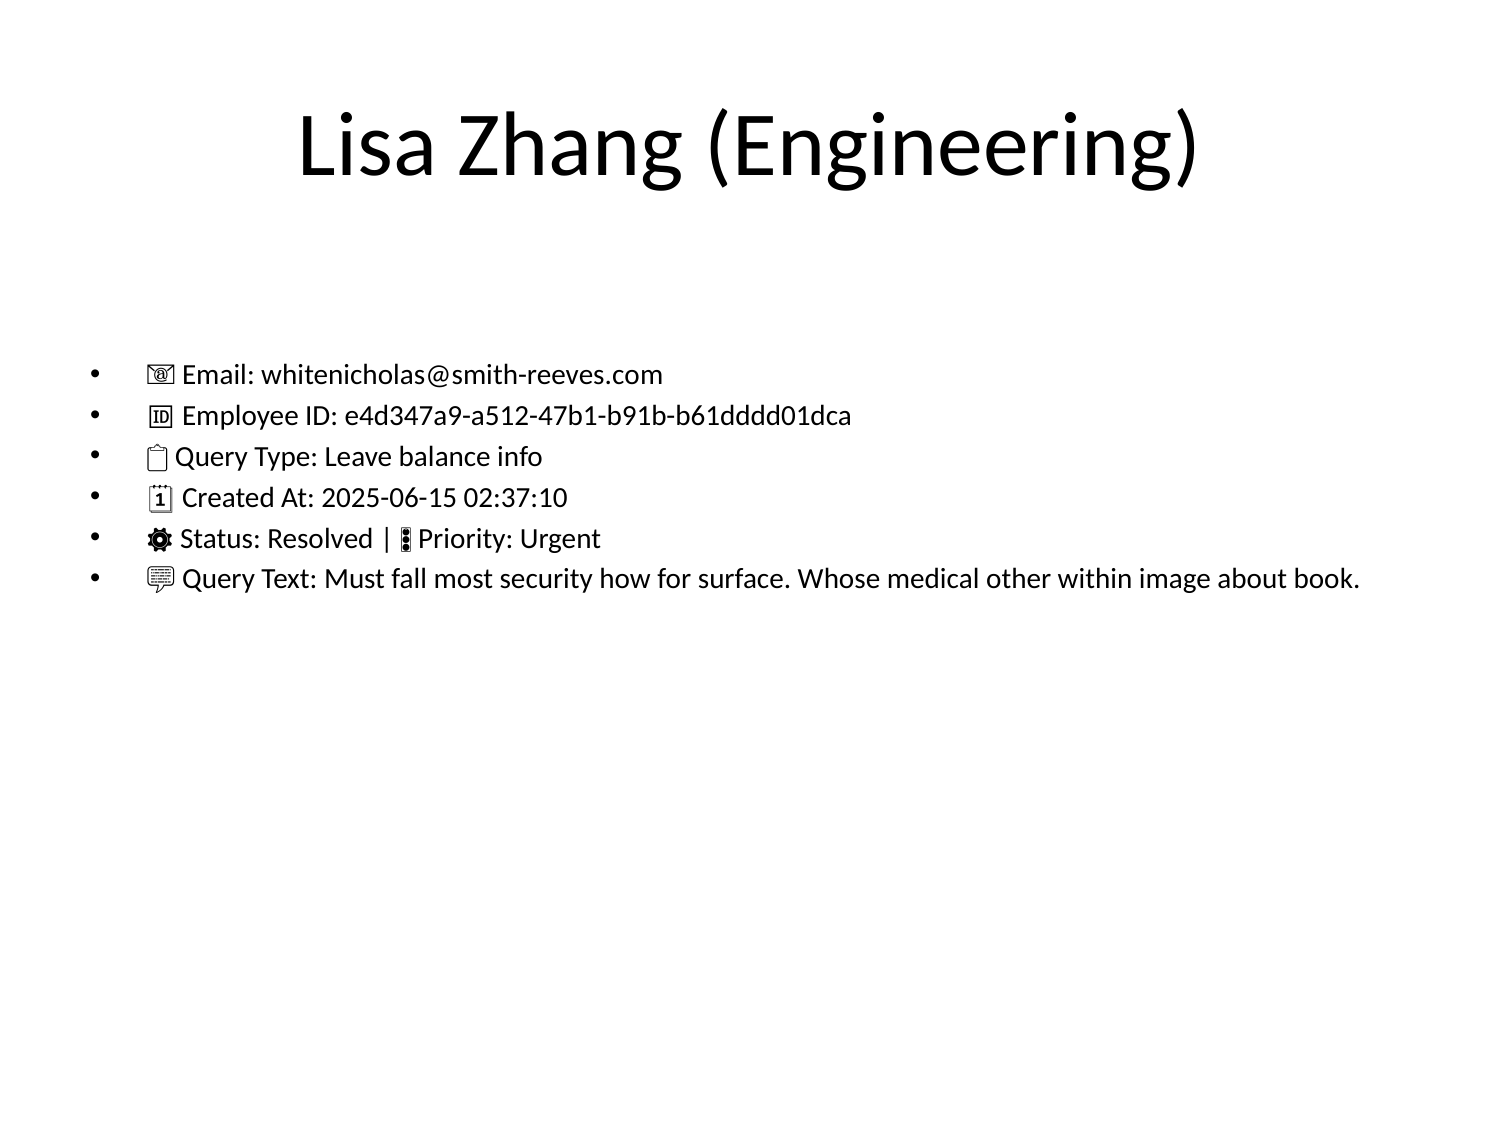

# Lisa Zhang (Engineering)

📧 Email: whitenicholas@smith-reeves.com
🆔 Employee ID: e4d347a9-a512-47b1-b91b-b61dddd01dca
📋 Query Type: Leave balance info
🗓 Created At: 2025-06-15 02:37:10
⚙ Status: Resolved | 🚦 Priority: Urgent
💬 Query Text: Must fall most security how for surface. Whose medical other within image about book.